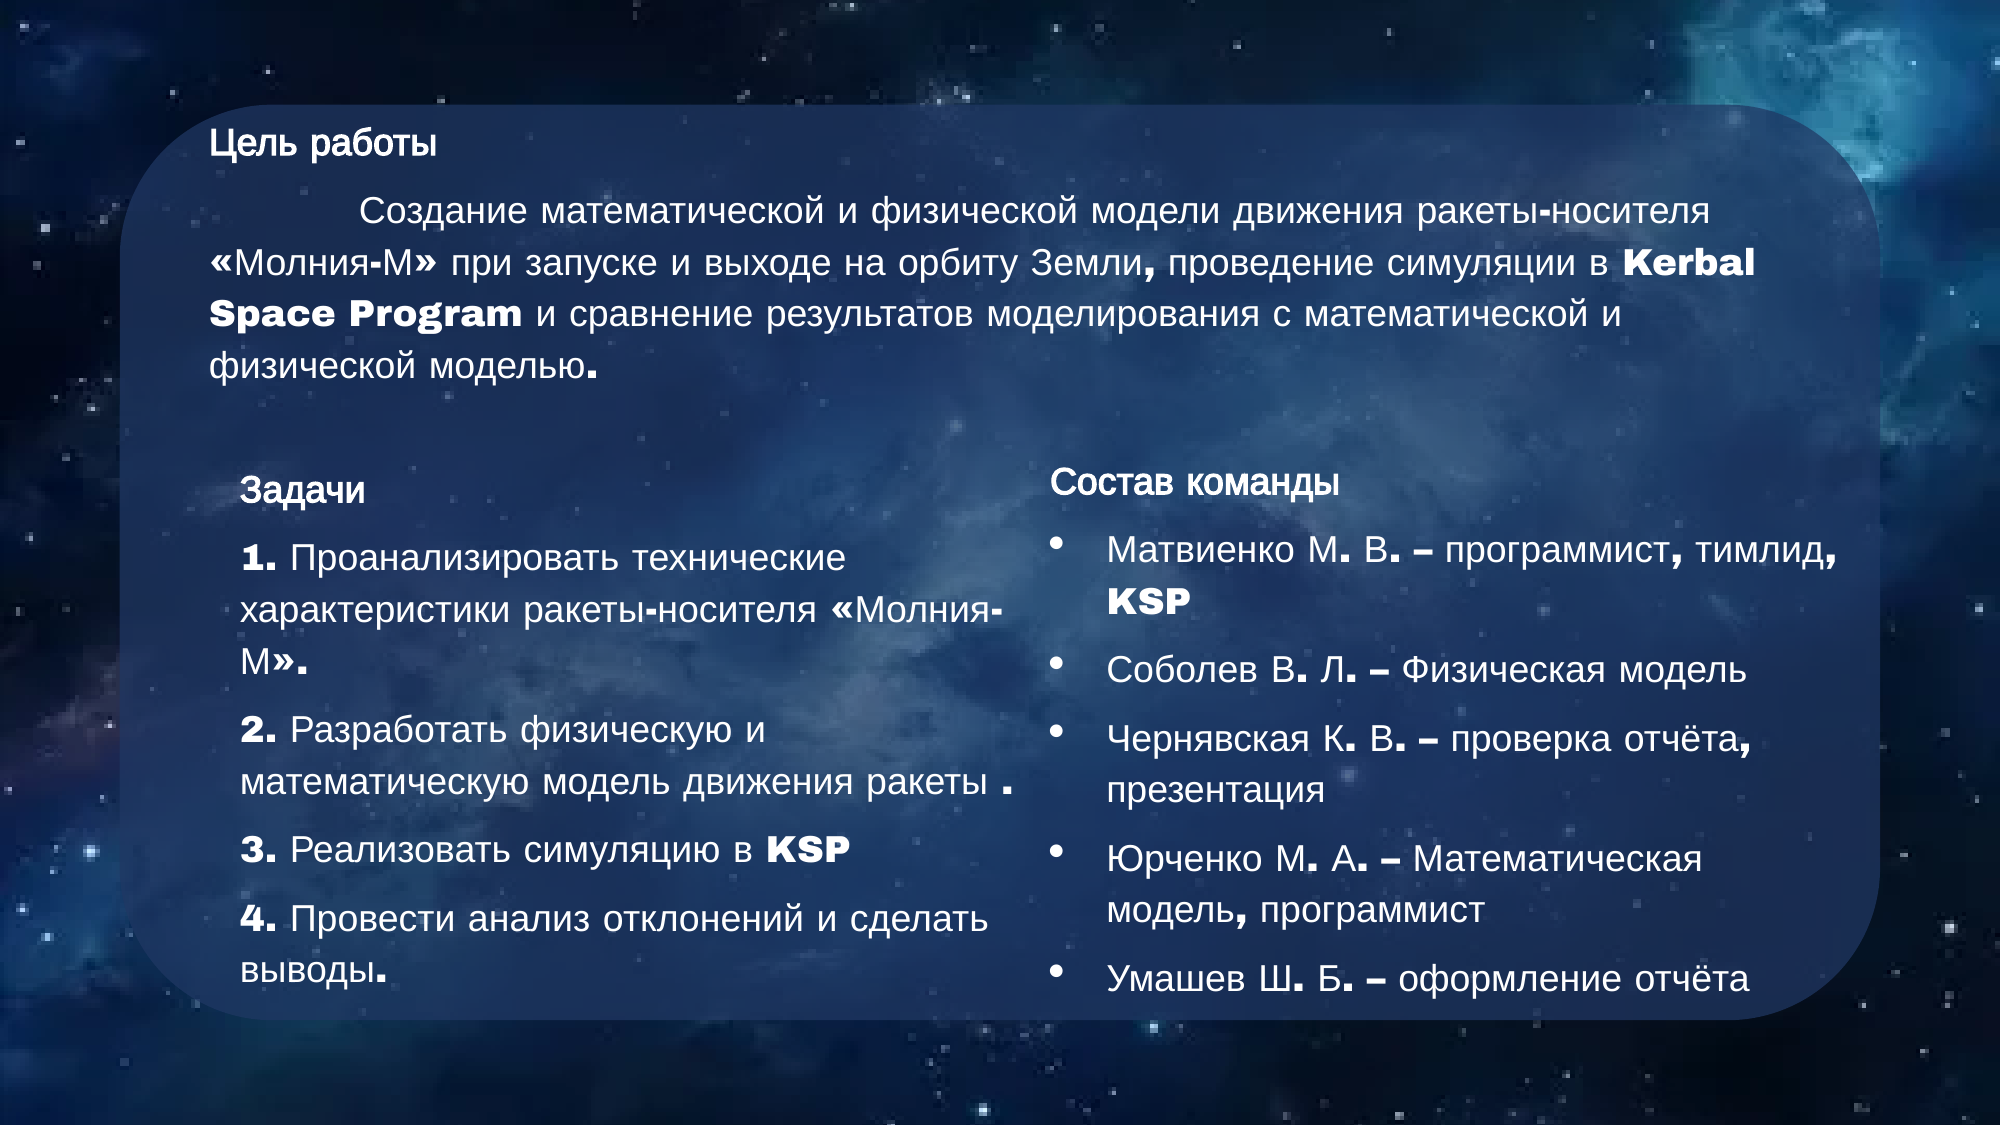

Цель работы
	Создание математической и физической модели движения ракеты-носителя «Молния-М» при запуске и выходе на орбиту Земли, проведение симуляции в Kerbal Space Program и сравнение результатов моделирования с математической и физической моделью.
Задачи
1. Проанализировать технические характеристики ракеты-носителя «Молния-М».
2. Разработать физическую и математическую модель движения ракеты .
3. Реализовать симуляцию в KSP
4. Провести анализ отклонений и сделать выводы.
Состав команды
Матвиенко М. В. – программист, тимлид, KSP
Соболев В. Л. – Физическая модель
Чернявская К. В. – проверка отчёта, презентация
Юрченко М. А. – Математическая модель, программист
Умашев Ш. Б. – оформление отчёта